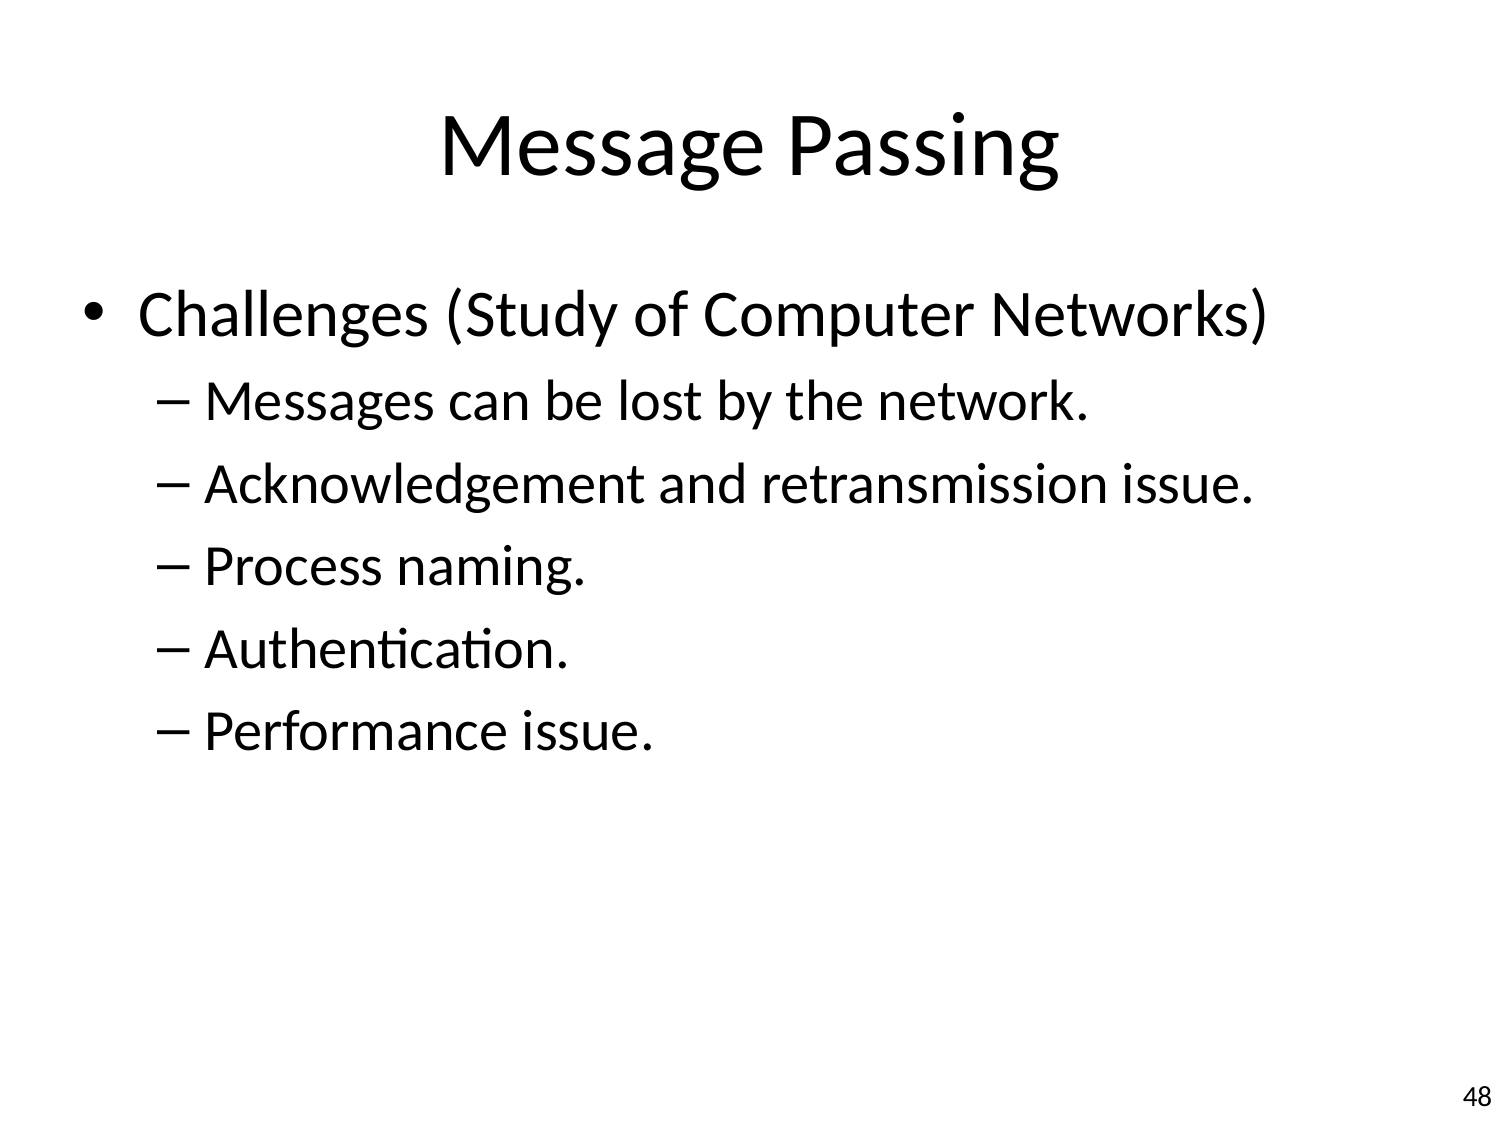

# Message Passing
Challenges (Study of Computer Networks)
Messages can be lost by the network.
Acknowledgement and retransmission issue.
Process naming.
Authentication.
Performance issue.
48